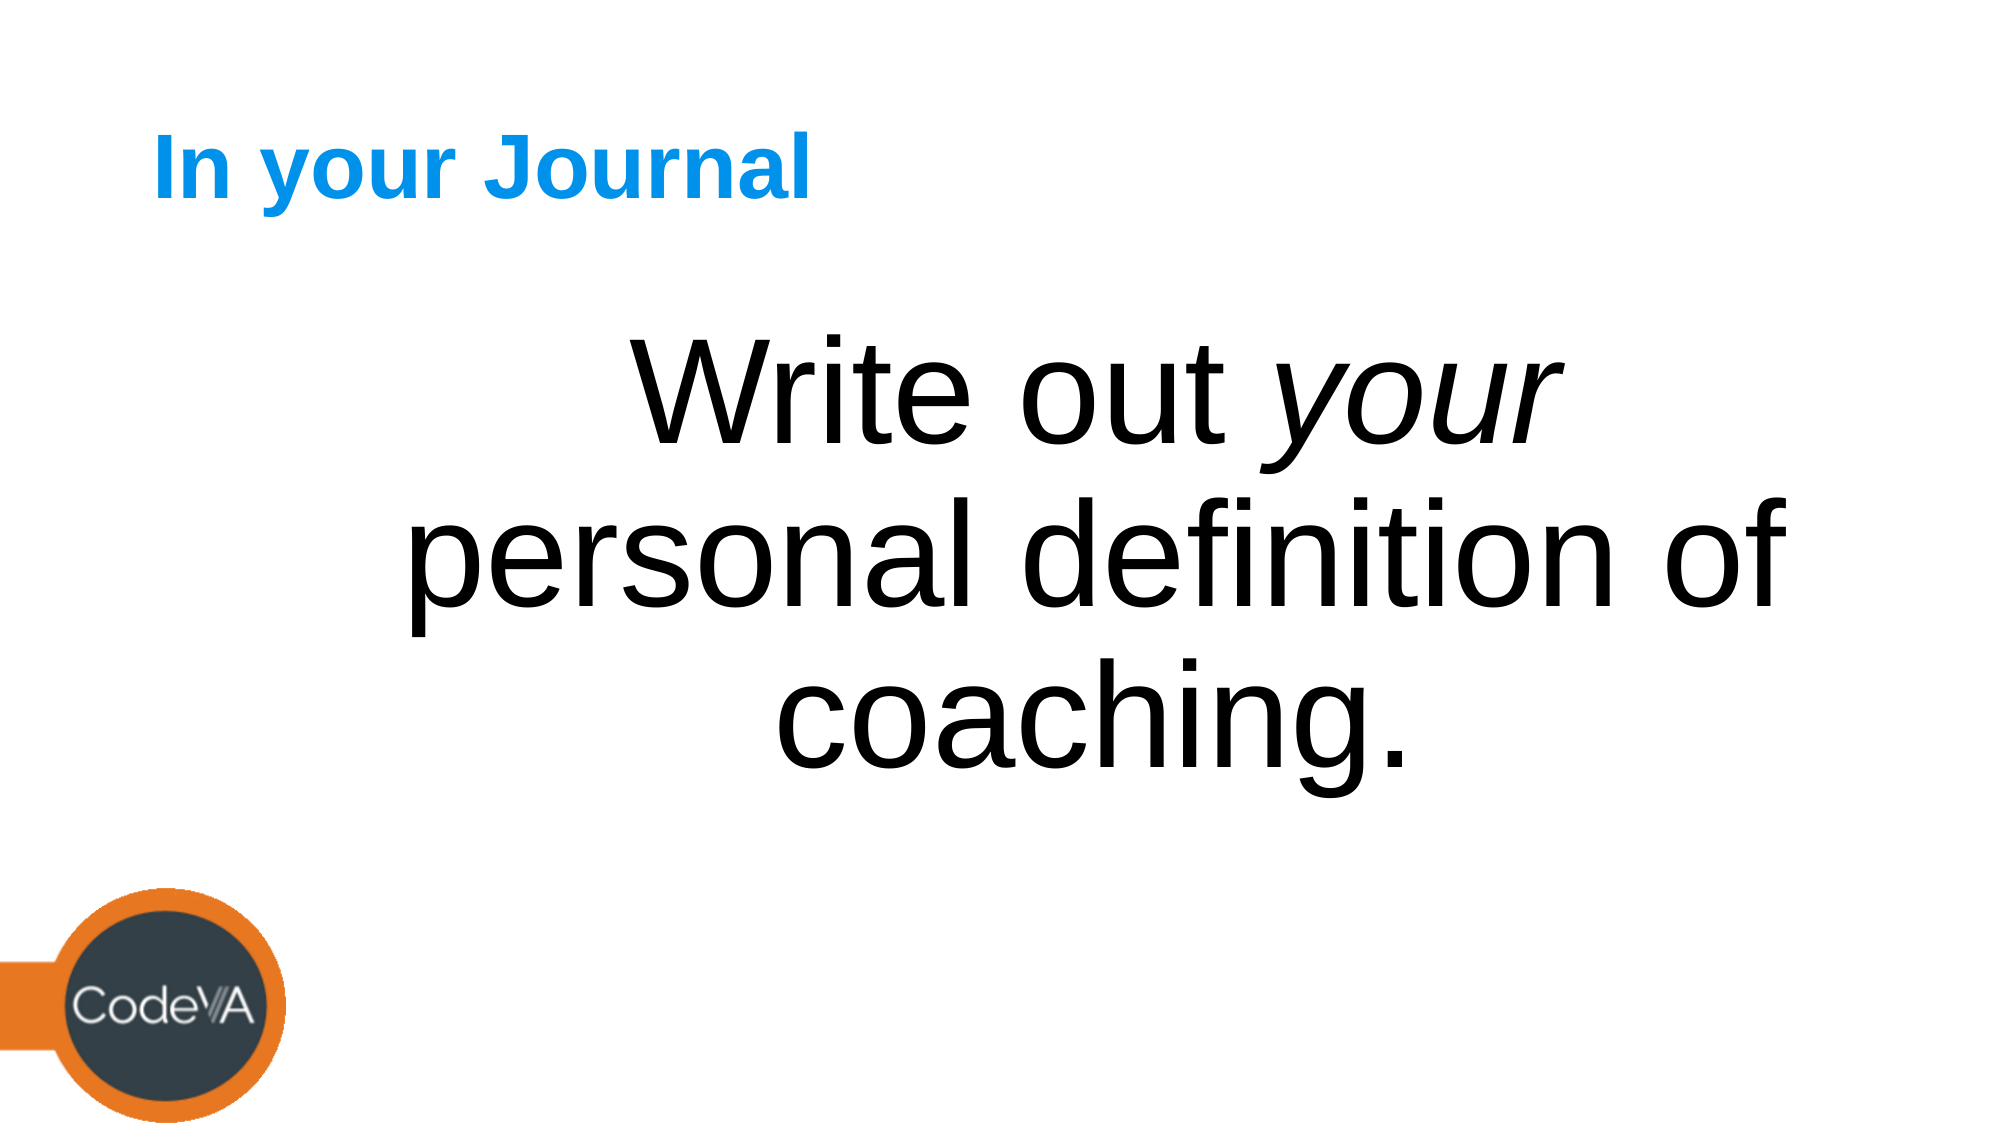

# In your Journal
Write out your personal definition of coaching.